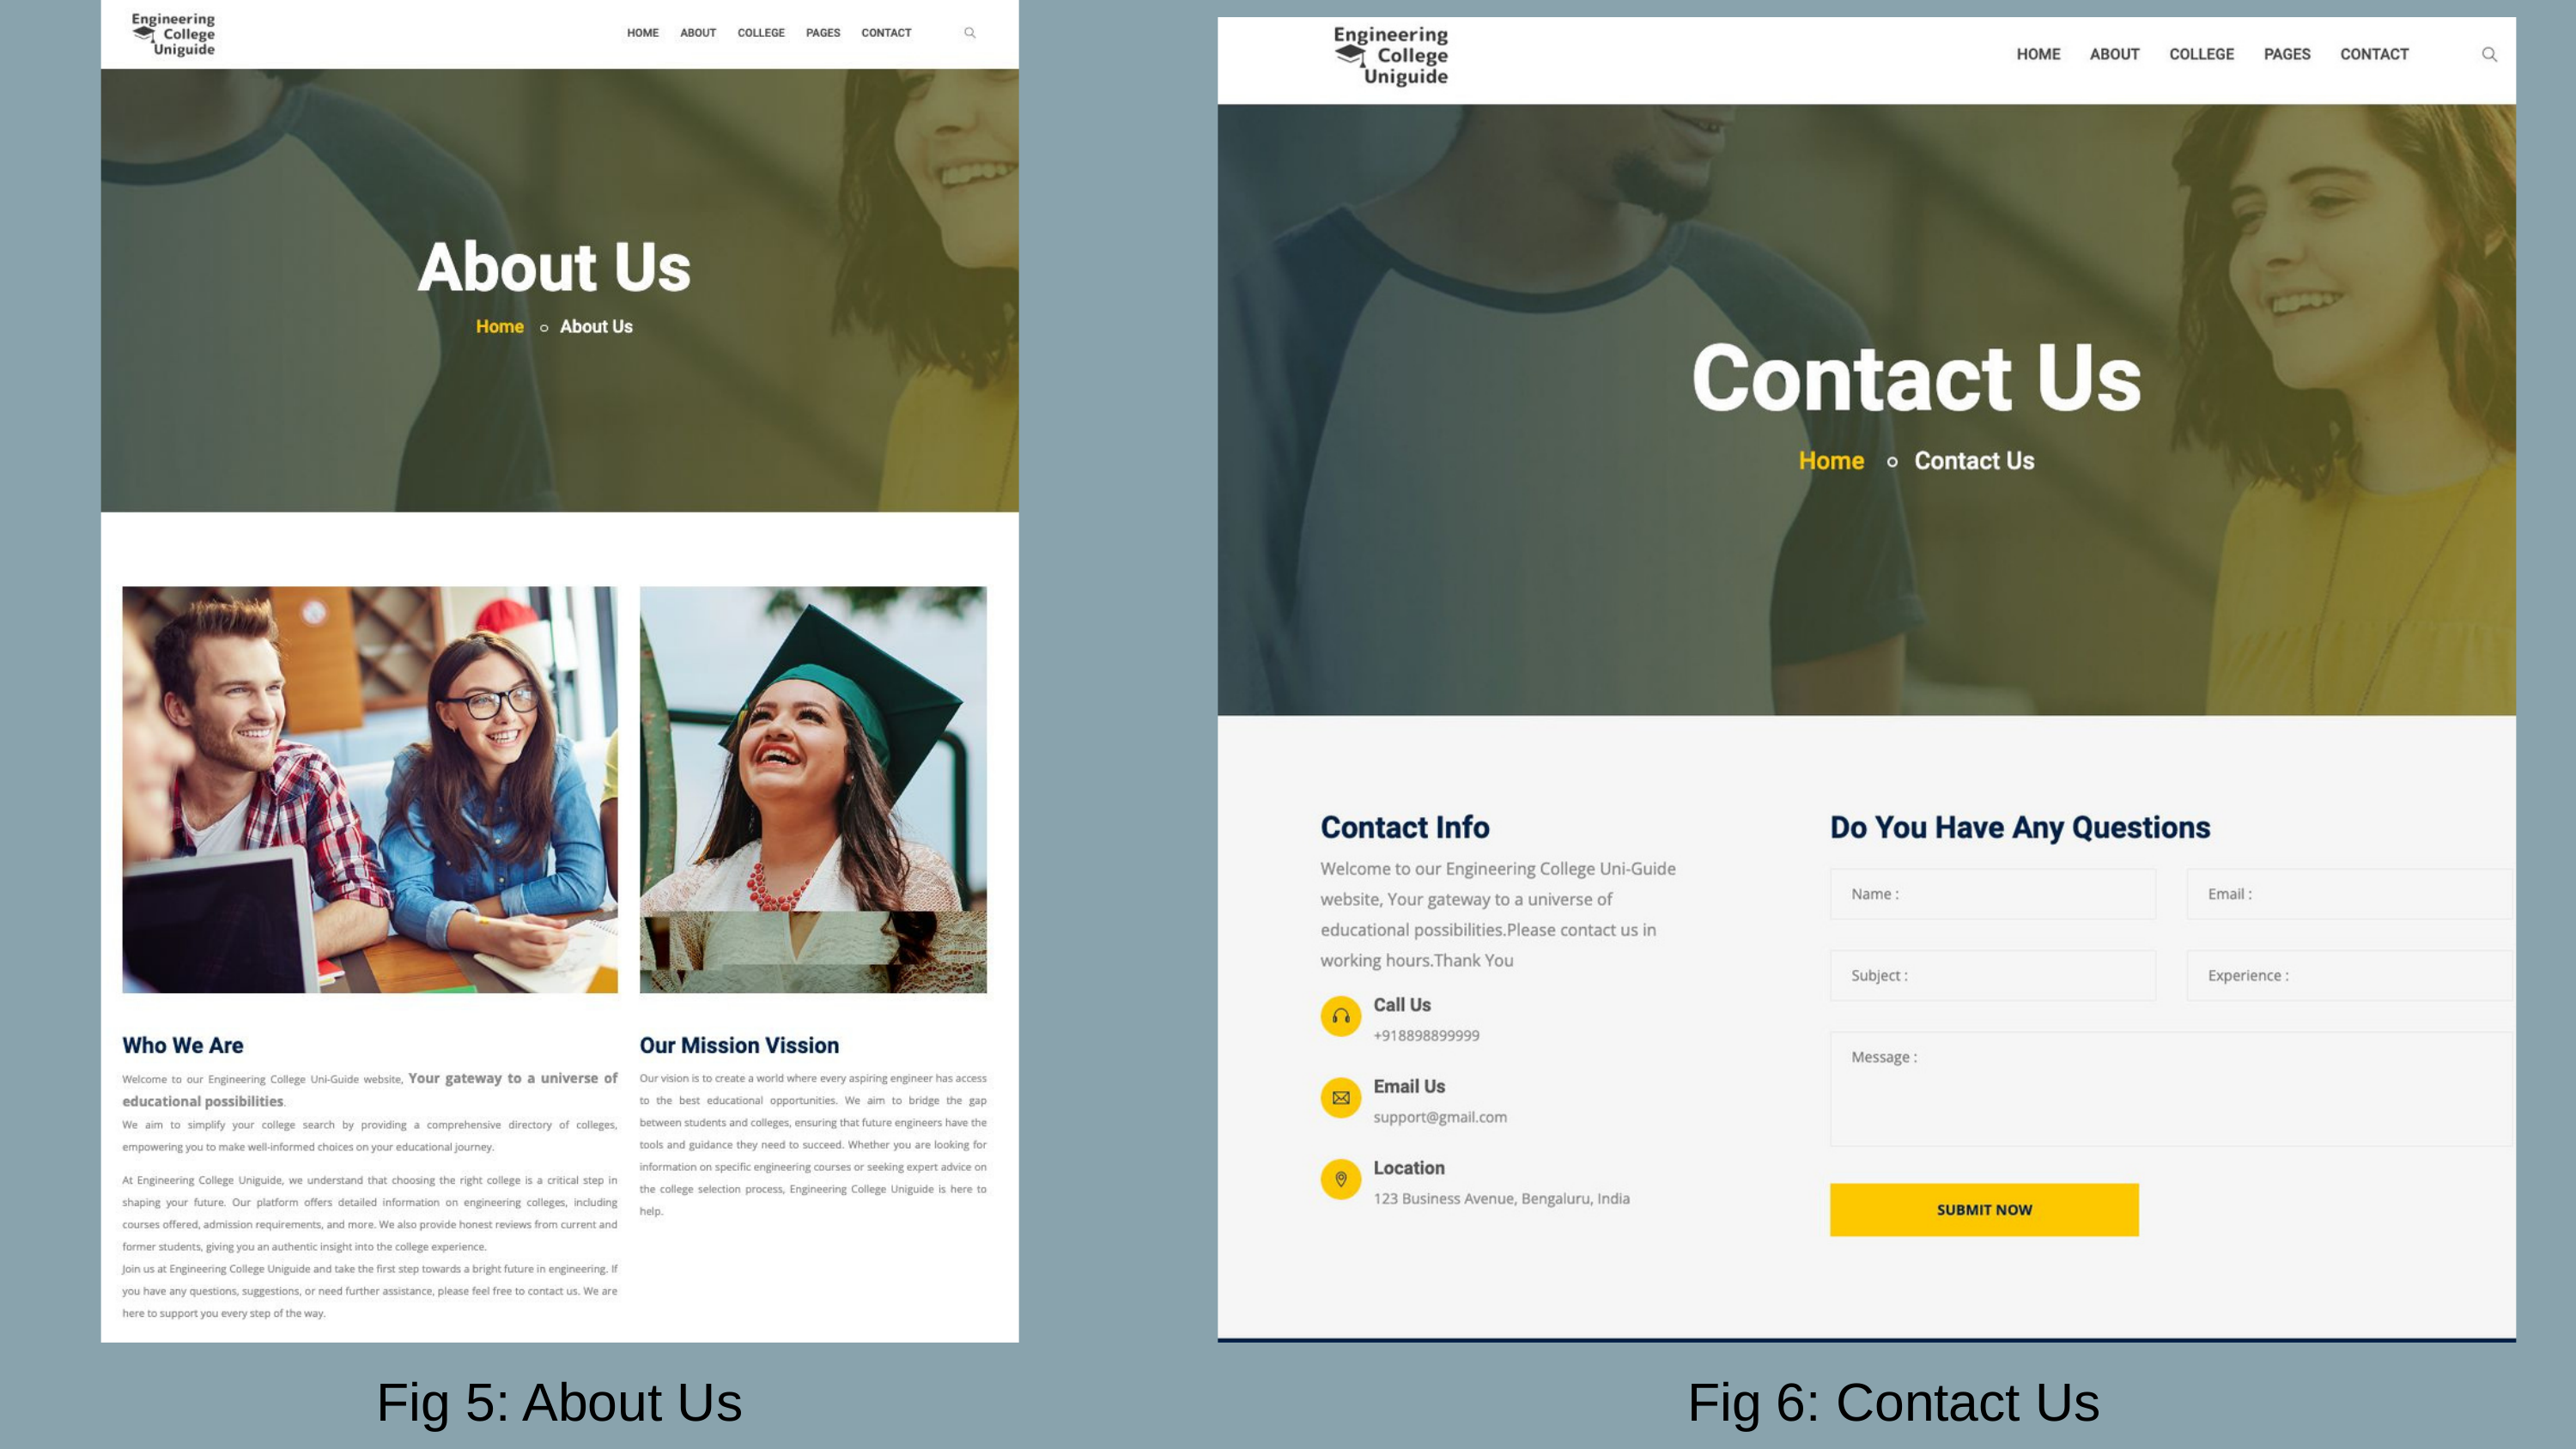

Fig 5: About Us page
Fig 6: Contact Us page